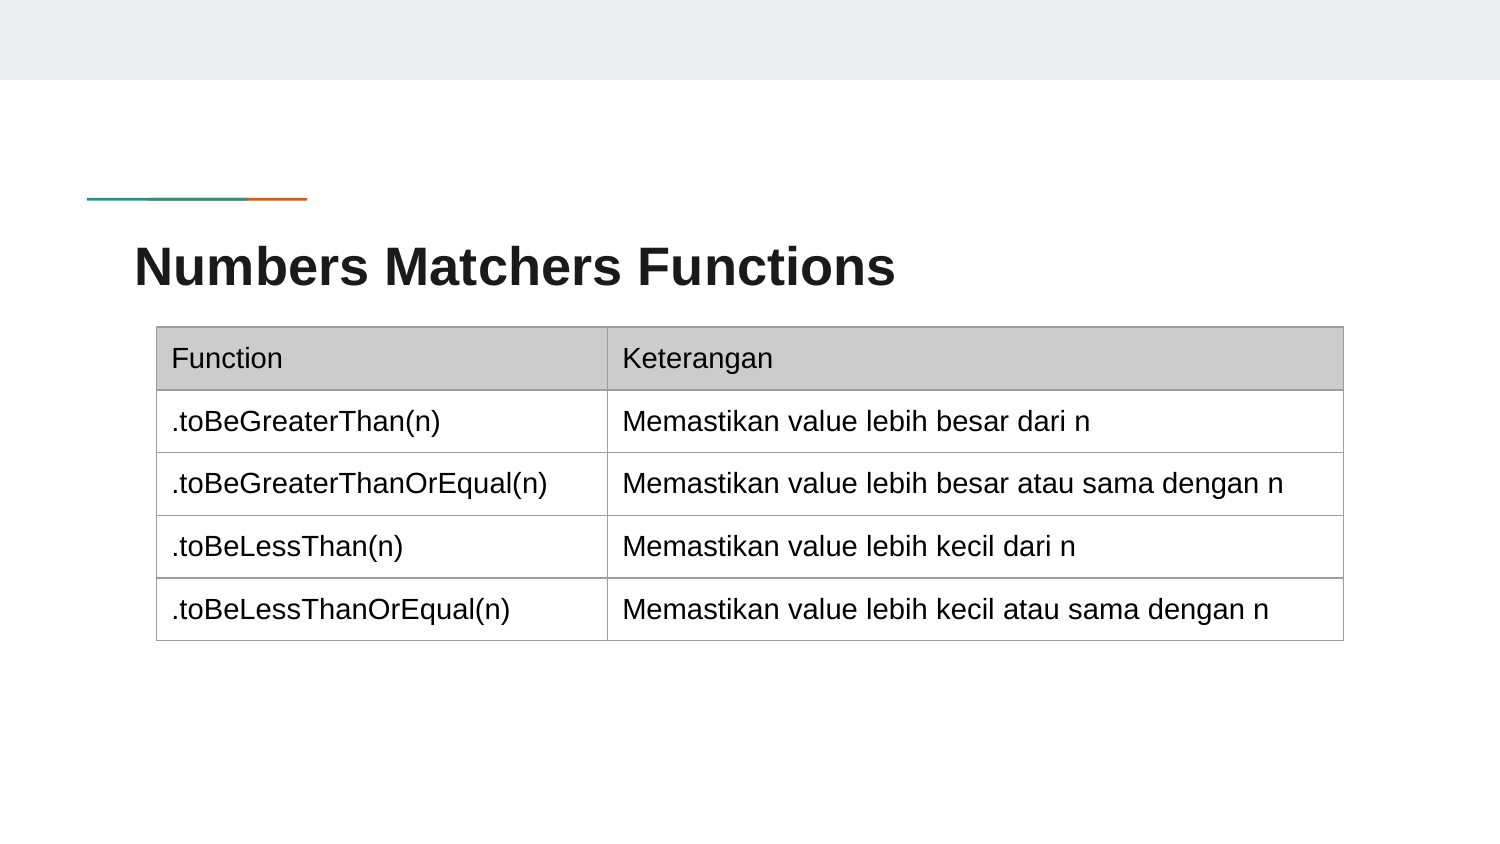

# Numbers Matchers Functions
| Function | Keterangan |
| --- | --- |
| .toBeGreaterThan(n) | Memastikan value lebih besar dari n |
| .toBeGreaterThanOrEqual(n) | Memastikan value lebih besar atau sama dengan n |
| .toBeLessThan(n) | Memastikan value lebih kecil dari n |
| .toBeLessThanOrEqual(n) | Memastikan value lebih kecil atau sama dengan n |